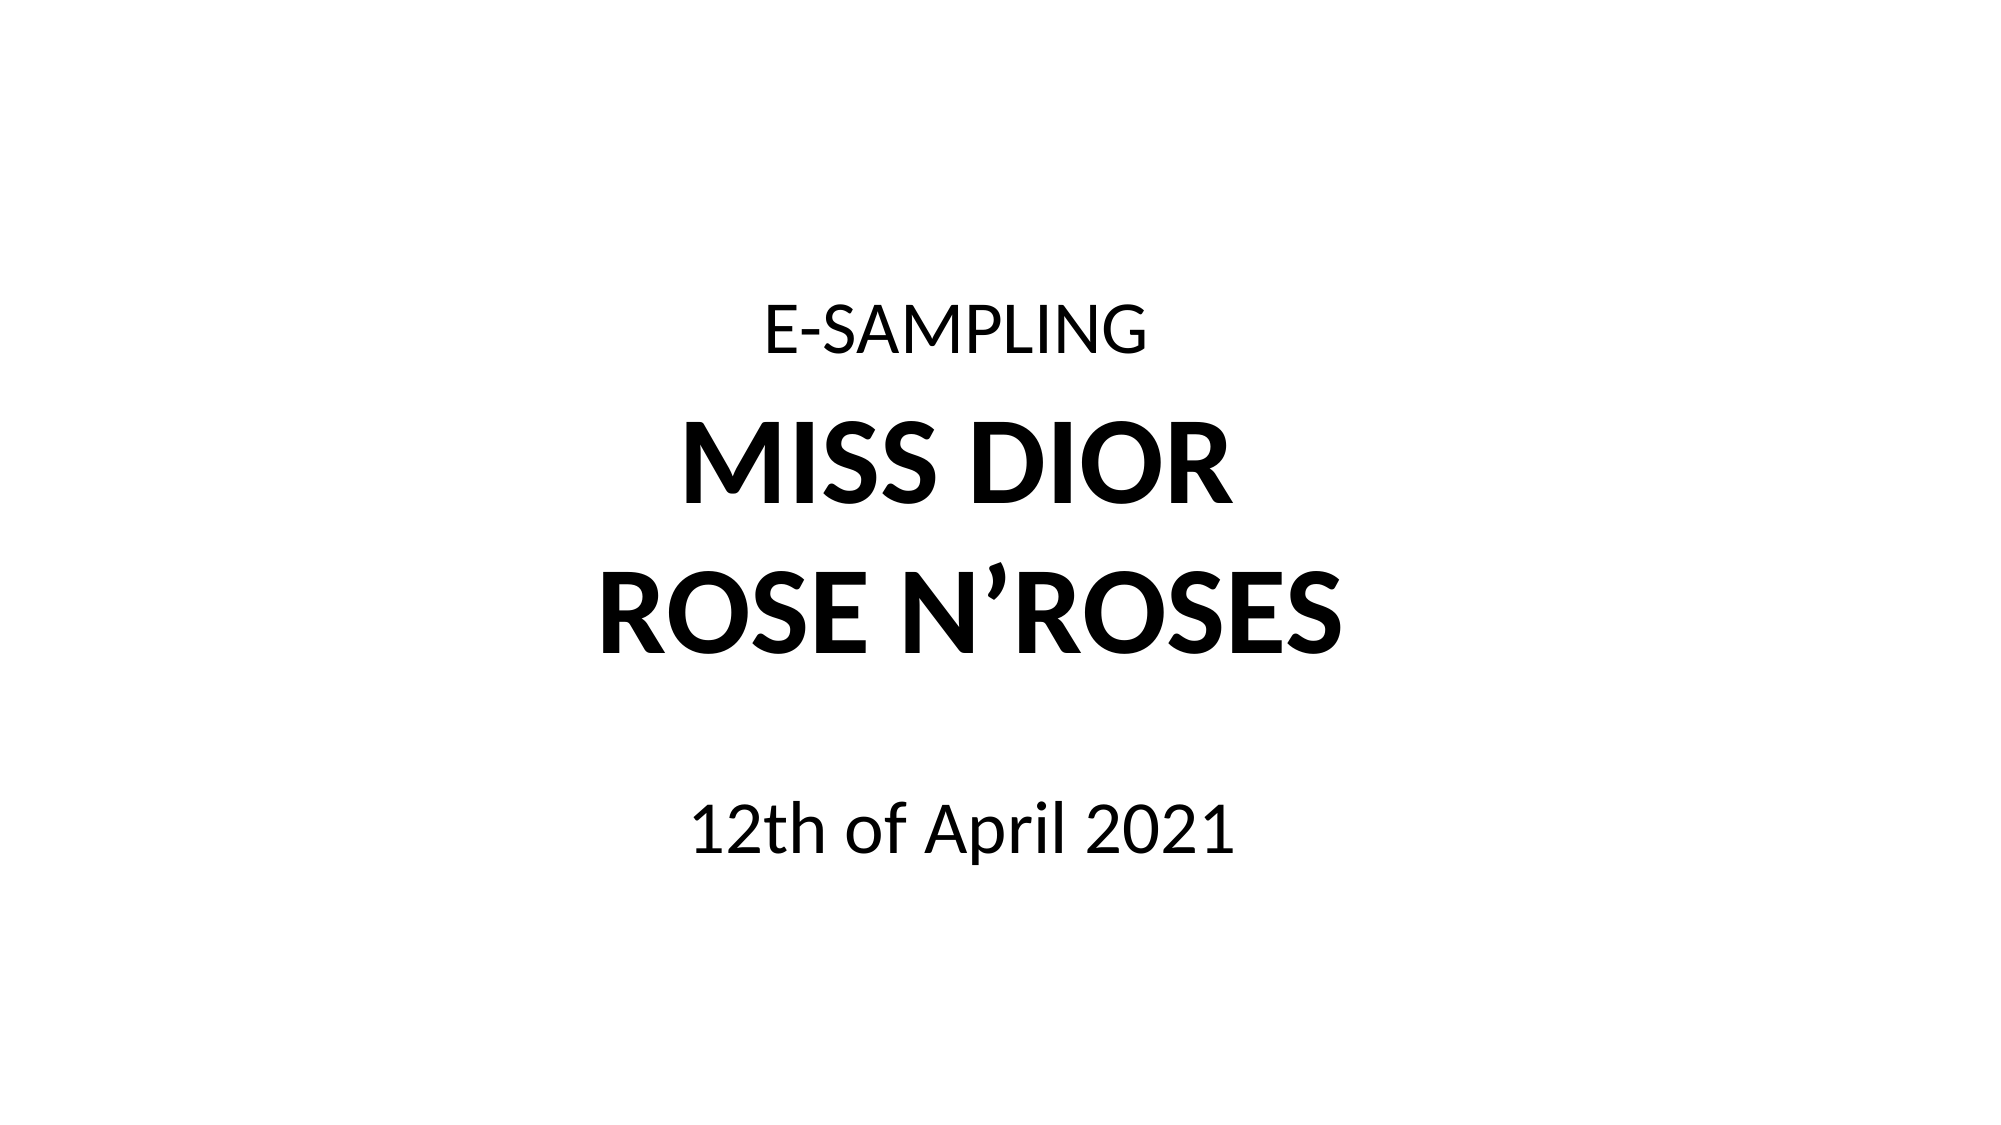

E-SAMPLING
MISS DIOR
ROSE N’ROSES

12th of April 2021